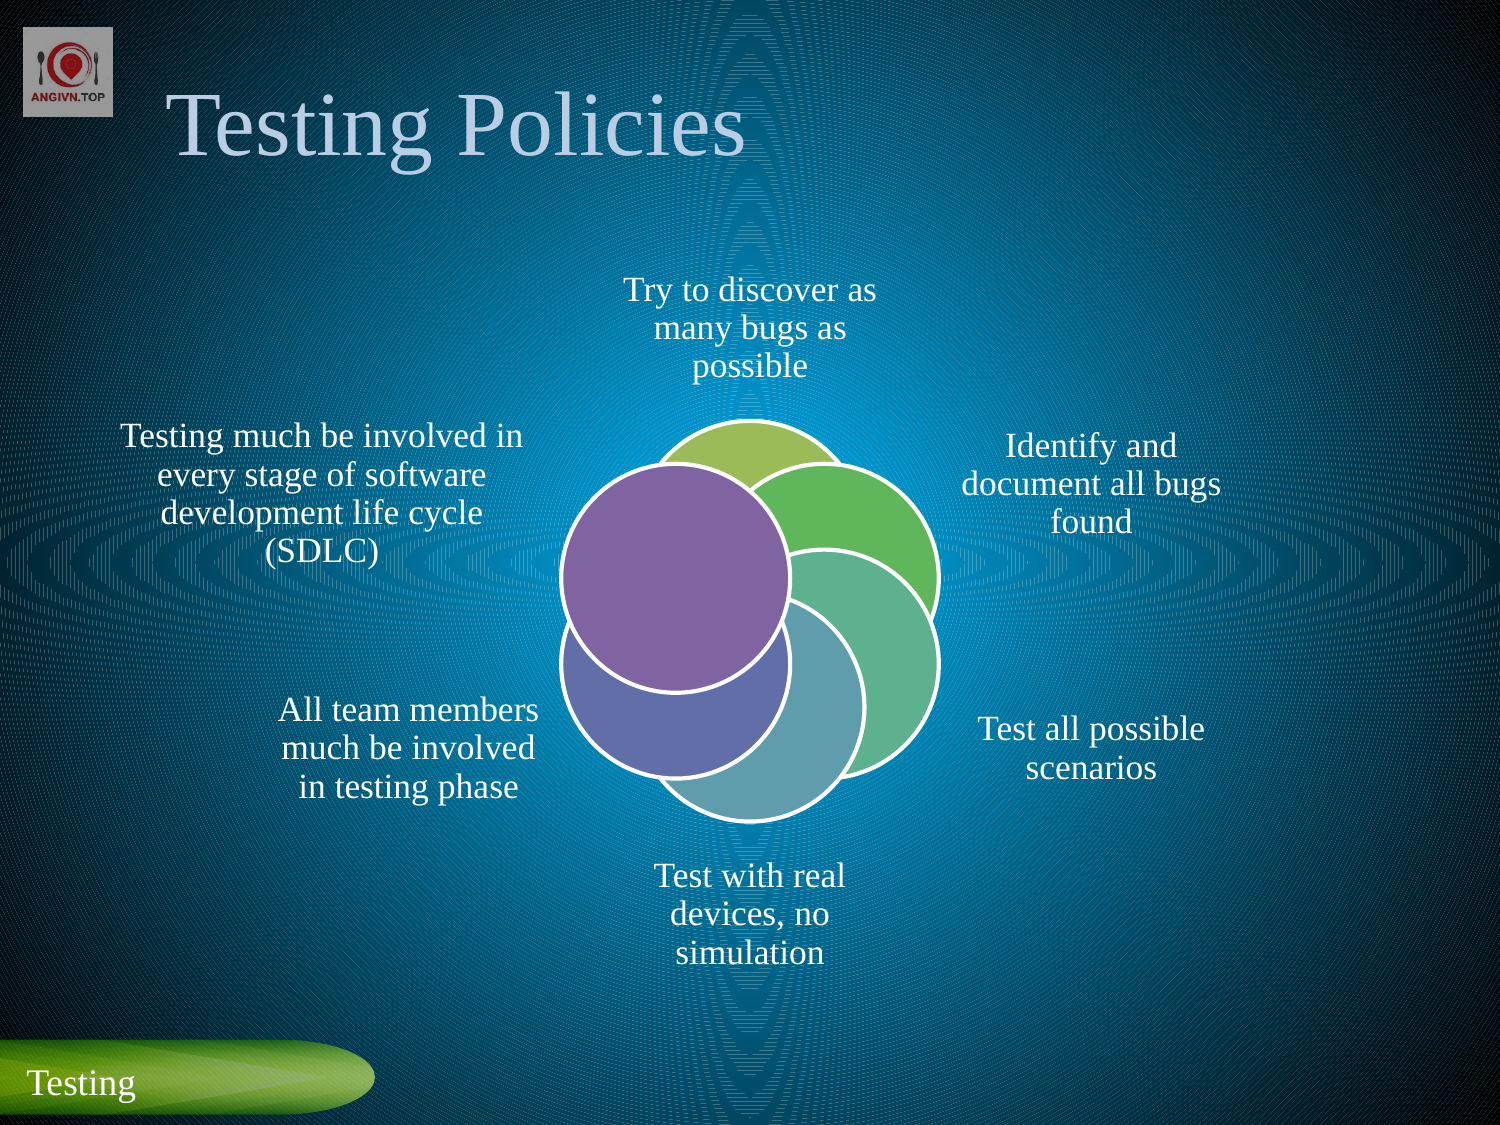

# Testing Policies
Try to discover as many bugs as possible
Testing much be involved in every stage of software development life cycle (SDLC)
Identify and document all bugs found

All team members much be involved in testing phase
Test all possible scenarios
Test with real devices, no simulation
Testing